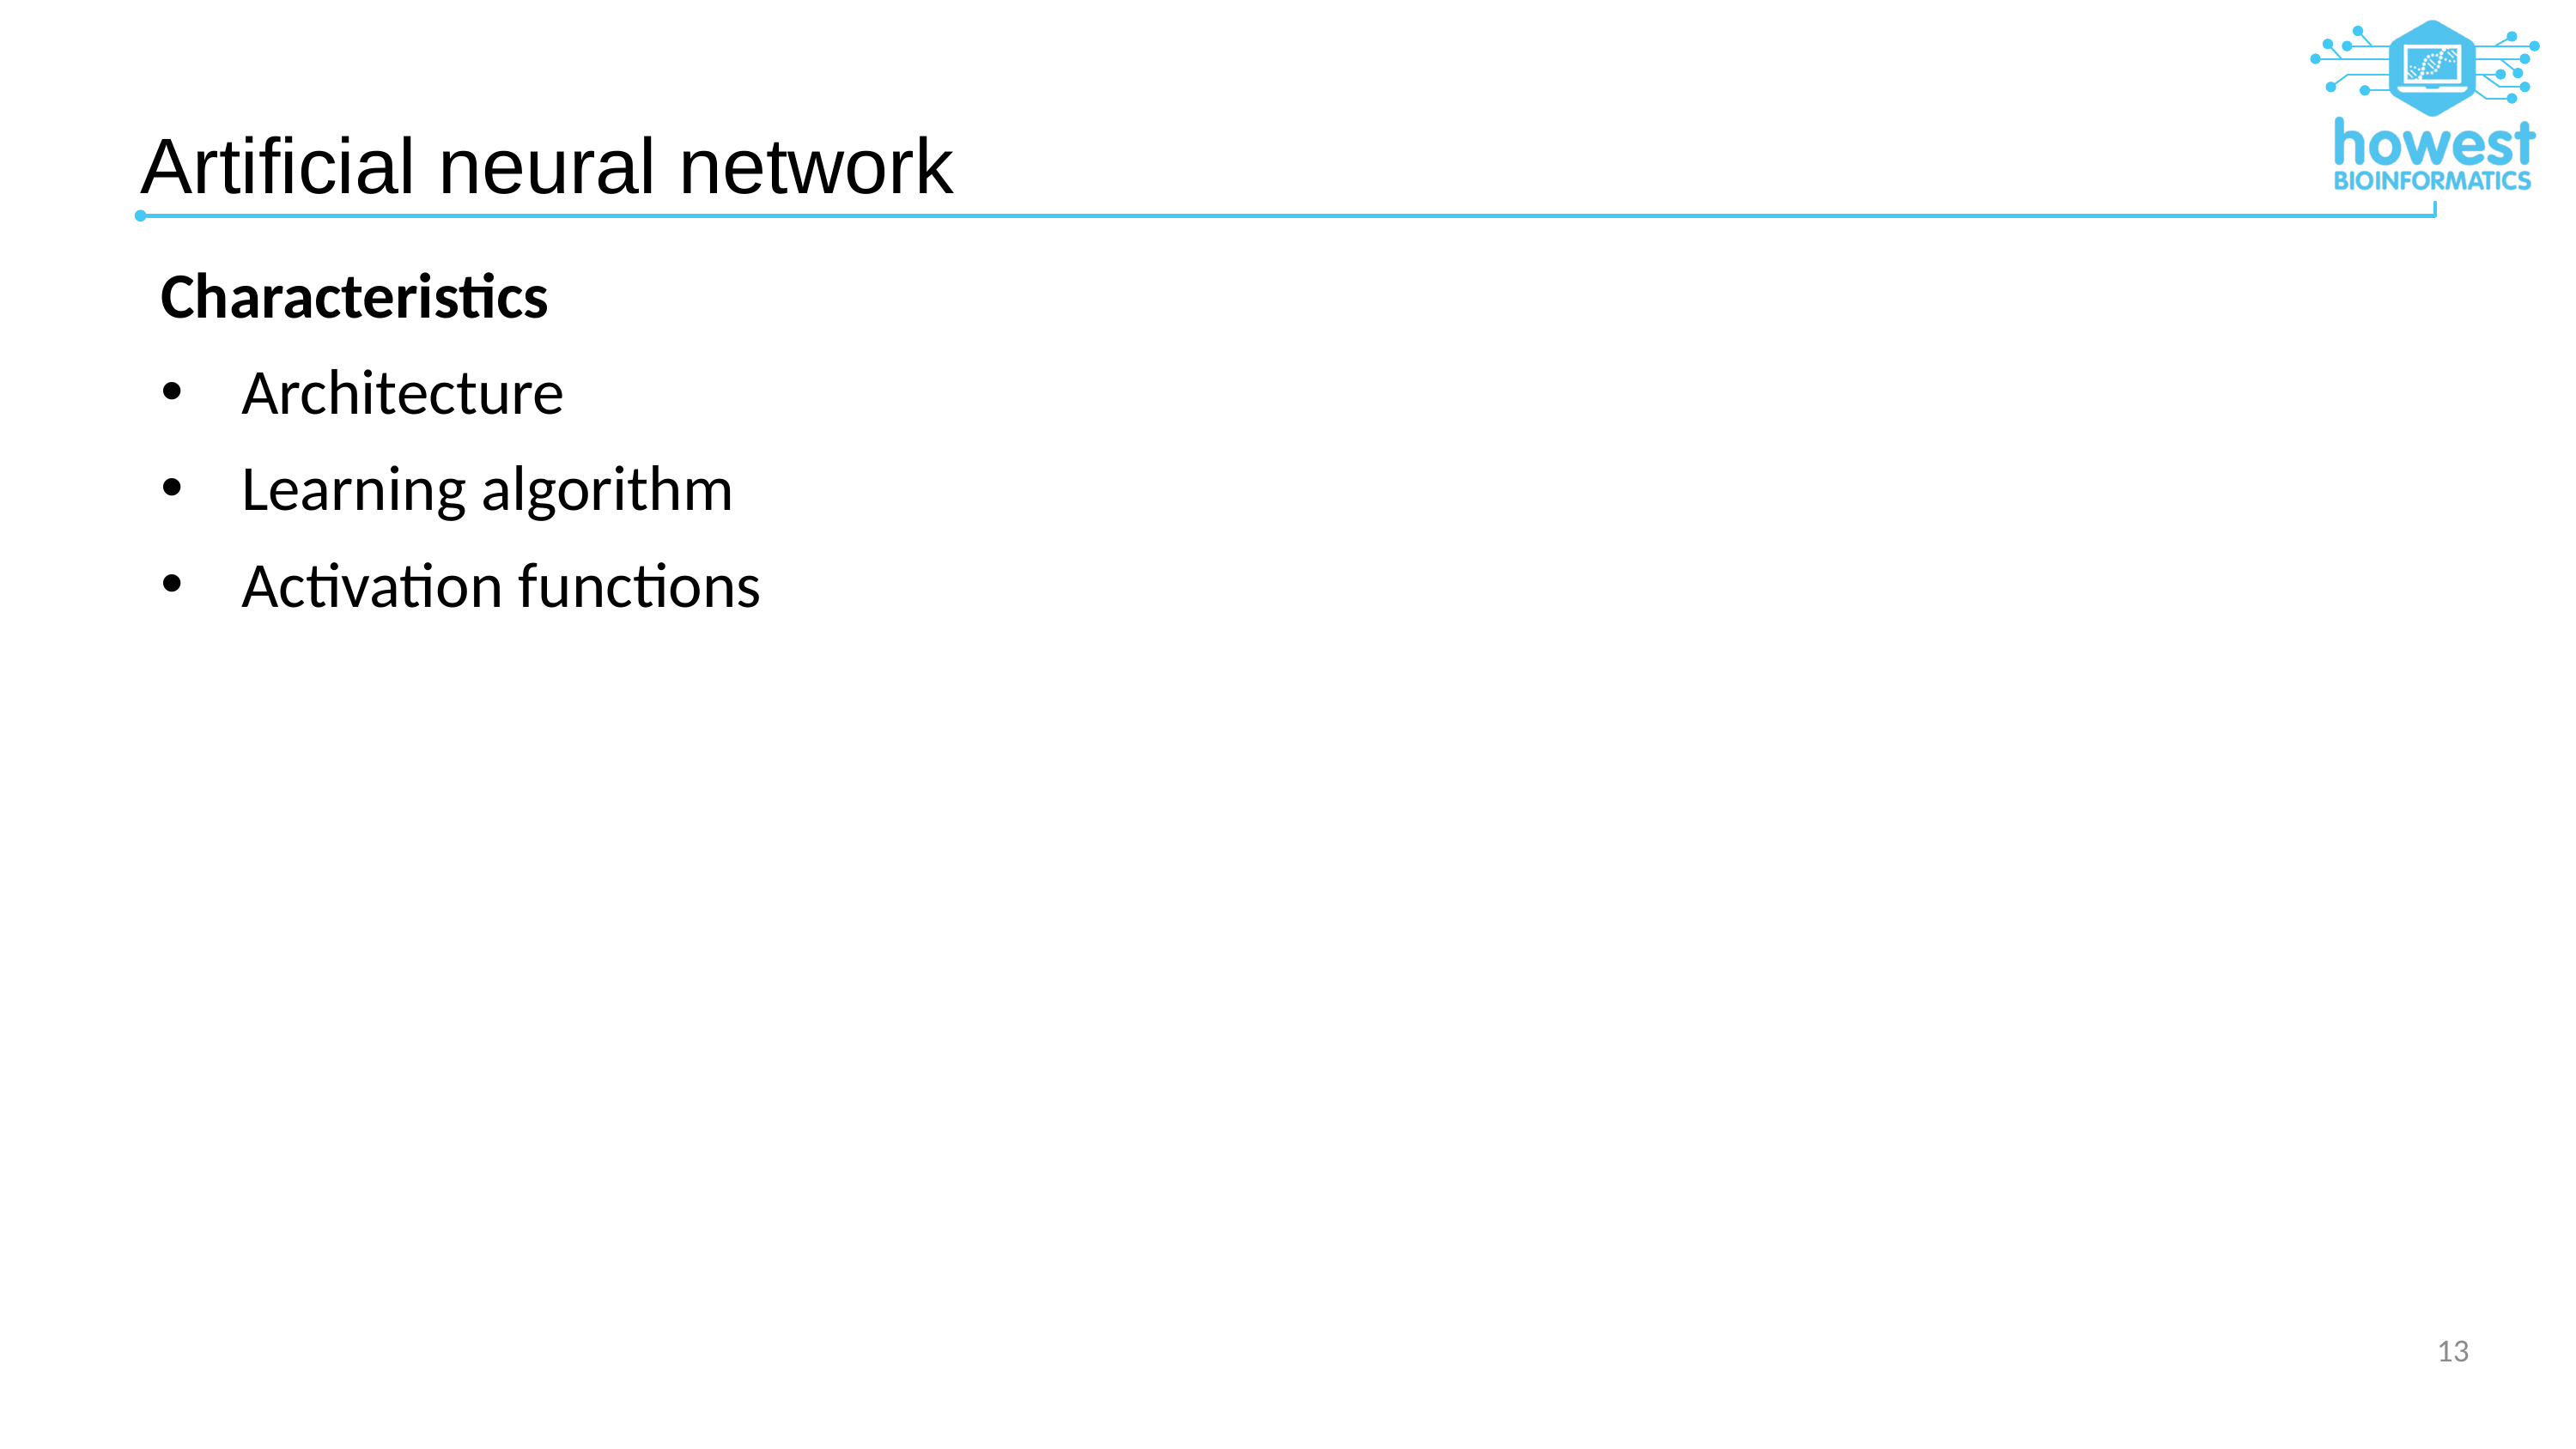

# Artificial neural network
Characteristics
Architecture
Learning algorithm
Activation functions

13